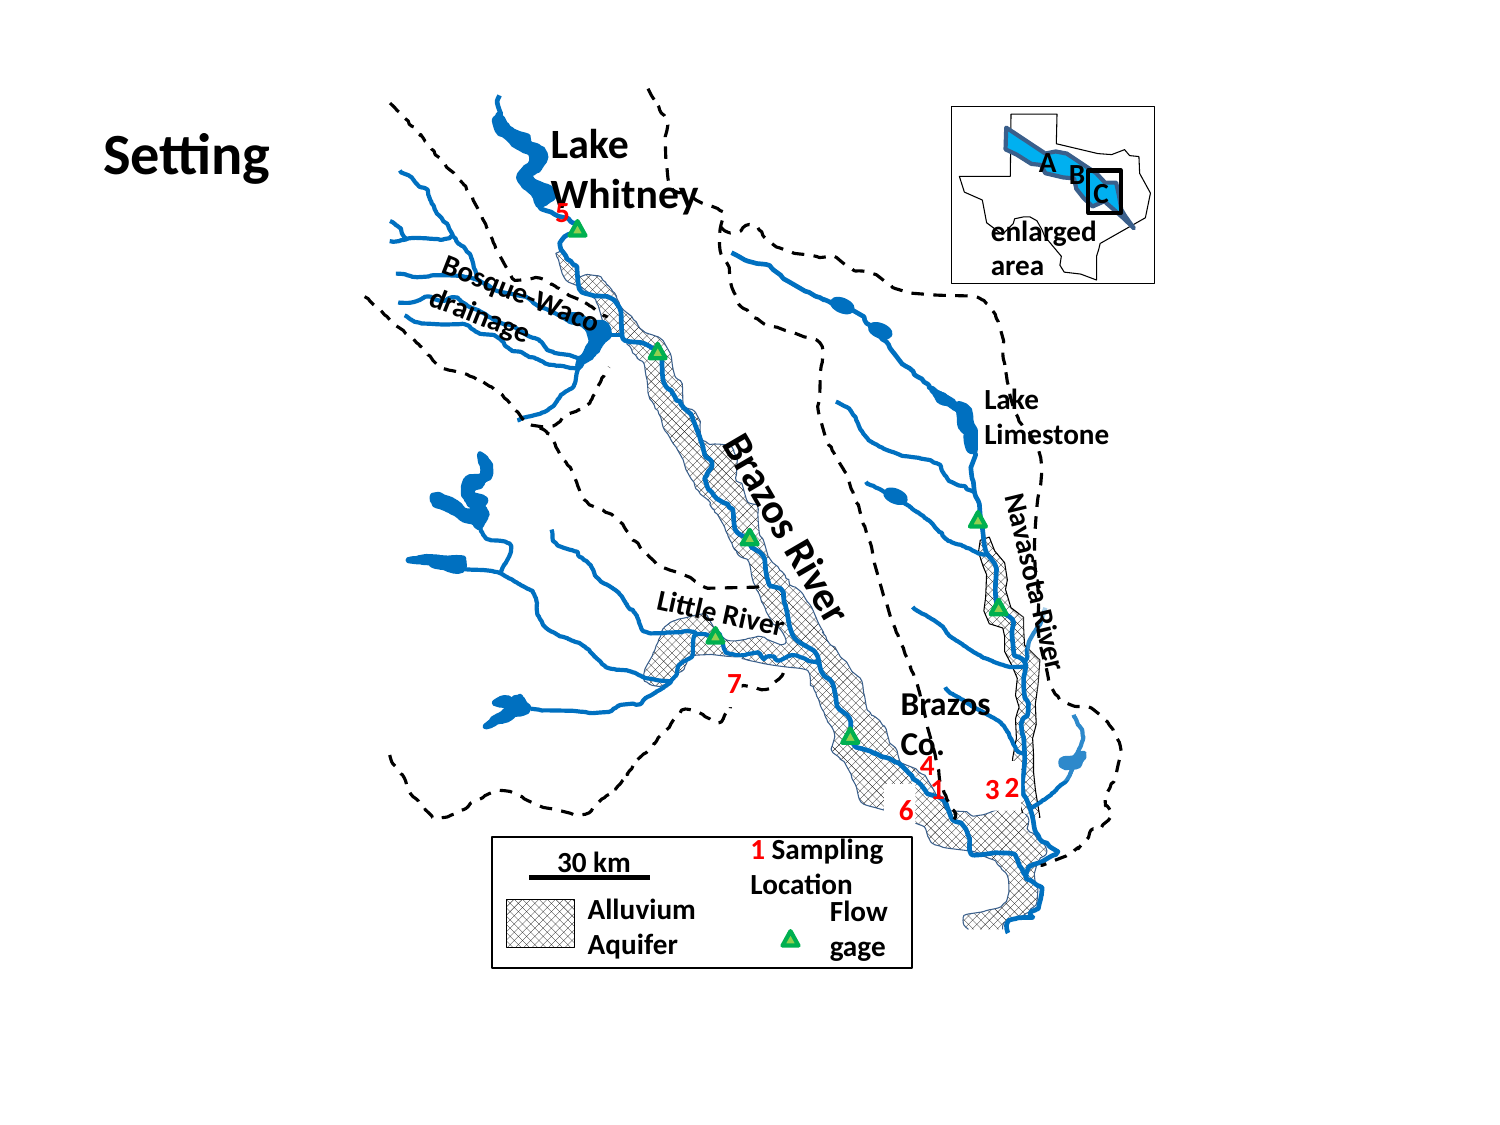

enlarged area
Lake Whitney

Bosque-Waco drainage

Lake Limestone

Brazos River

Little River
Navasota River

Brazos Co.

1 Sampling Location
30 km

Alluvium Aquifer

Flow gage

5
4
2
1
3
6
A
B
C
7
Setting